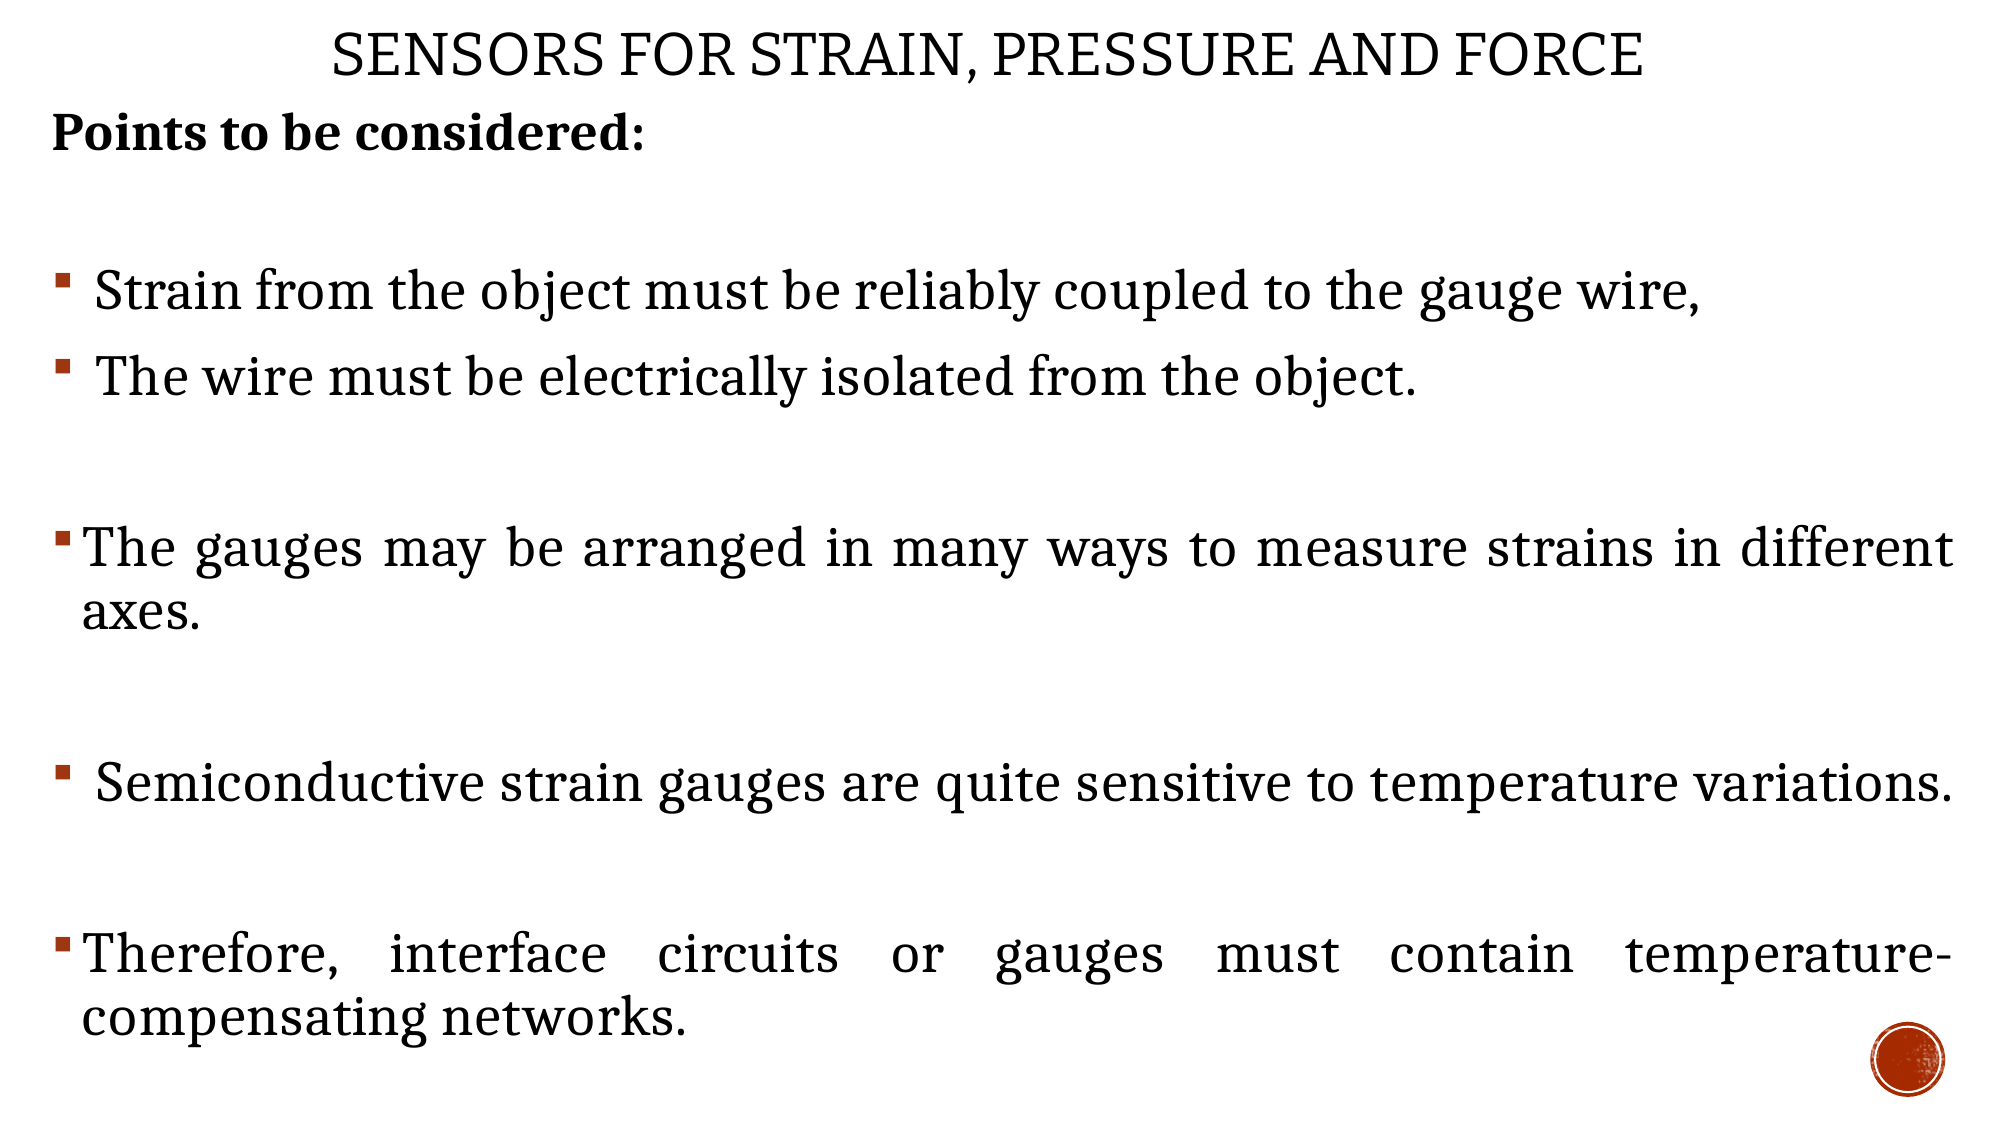

# Sensors for strain, pressure and force
Points to be considered:

 Strain from the object must be reliably coupled to the gauge wire,
 The wire must be electrically isolated from the object.

The gauges may be arranged in many ways to measure strains in different axes.

 Semiconductive strain gauges are quite sensitive to temperature variations.

Therefore, interface circuits or gauges must contain temperature-compensating networks.